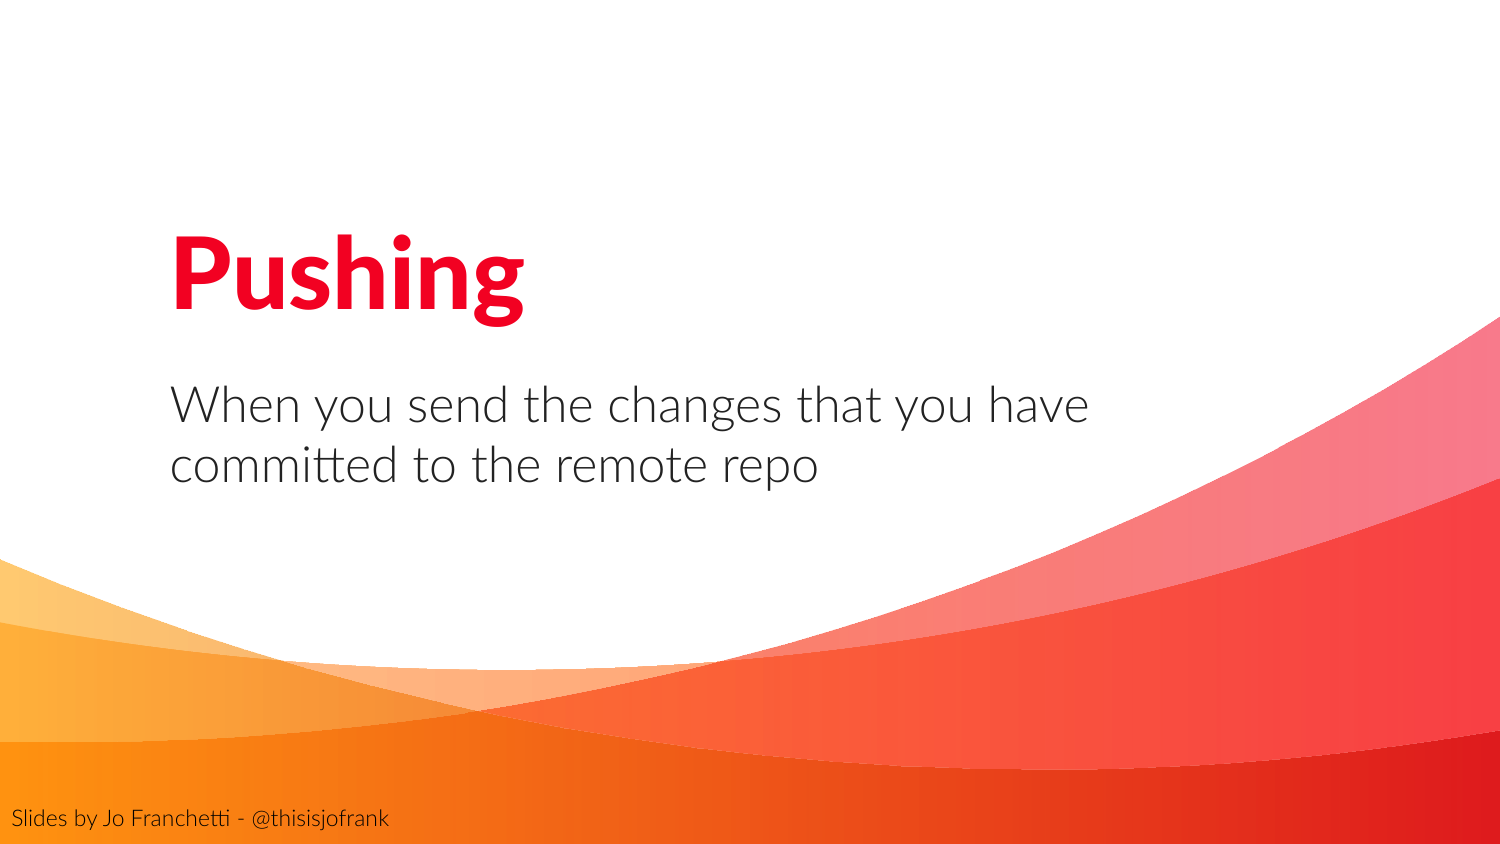

# Pushing

When you send the changes that you have committed to the remote repo